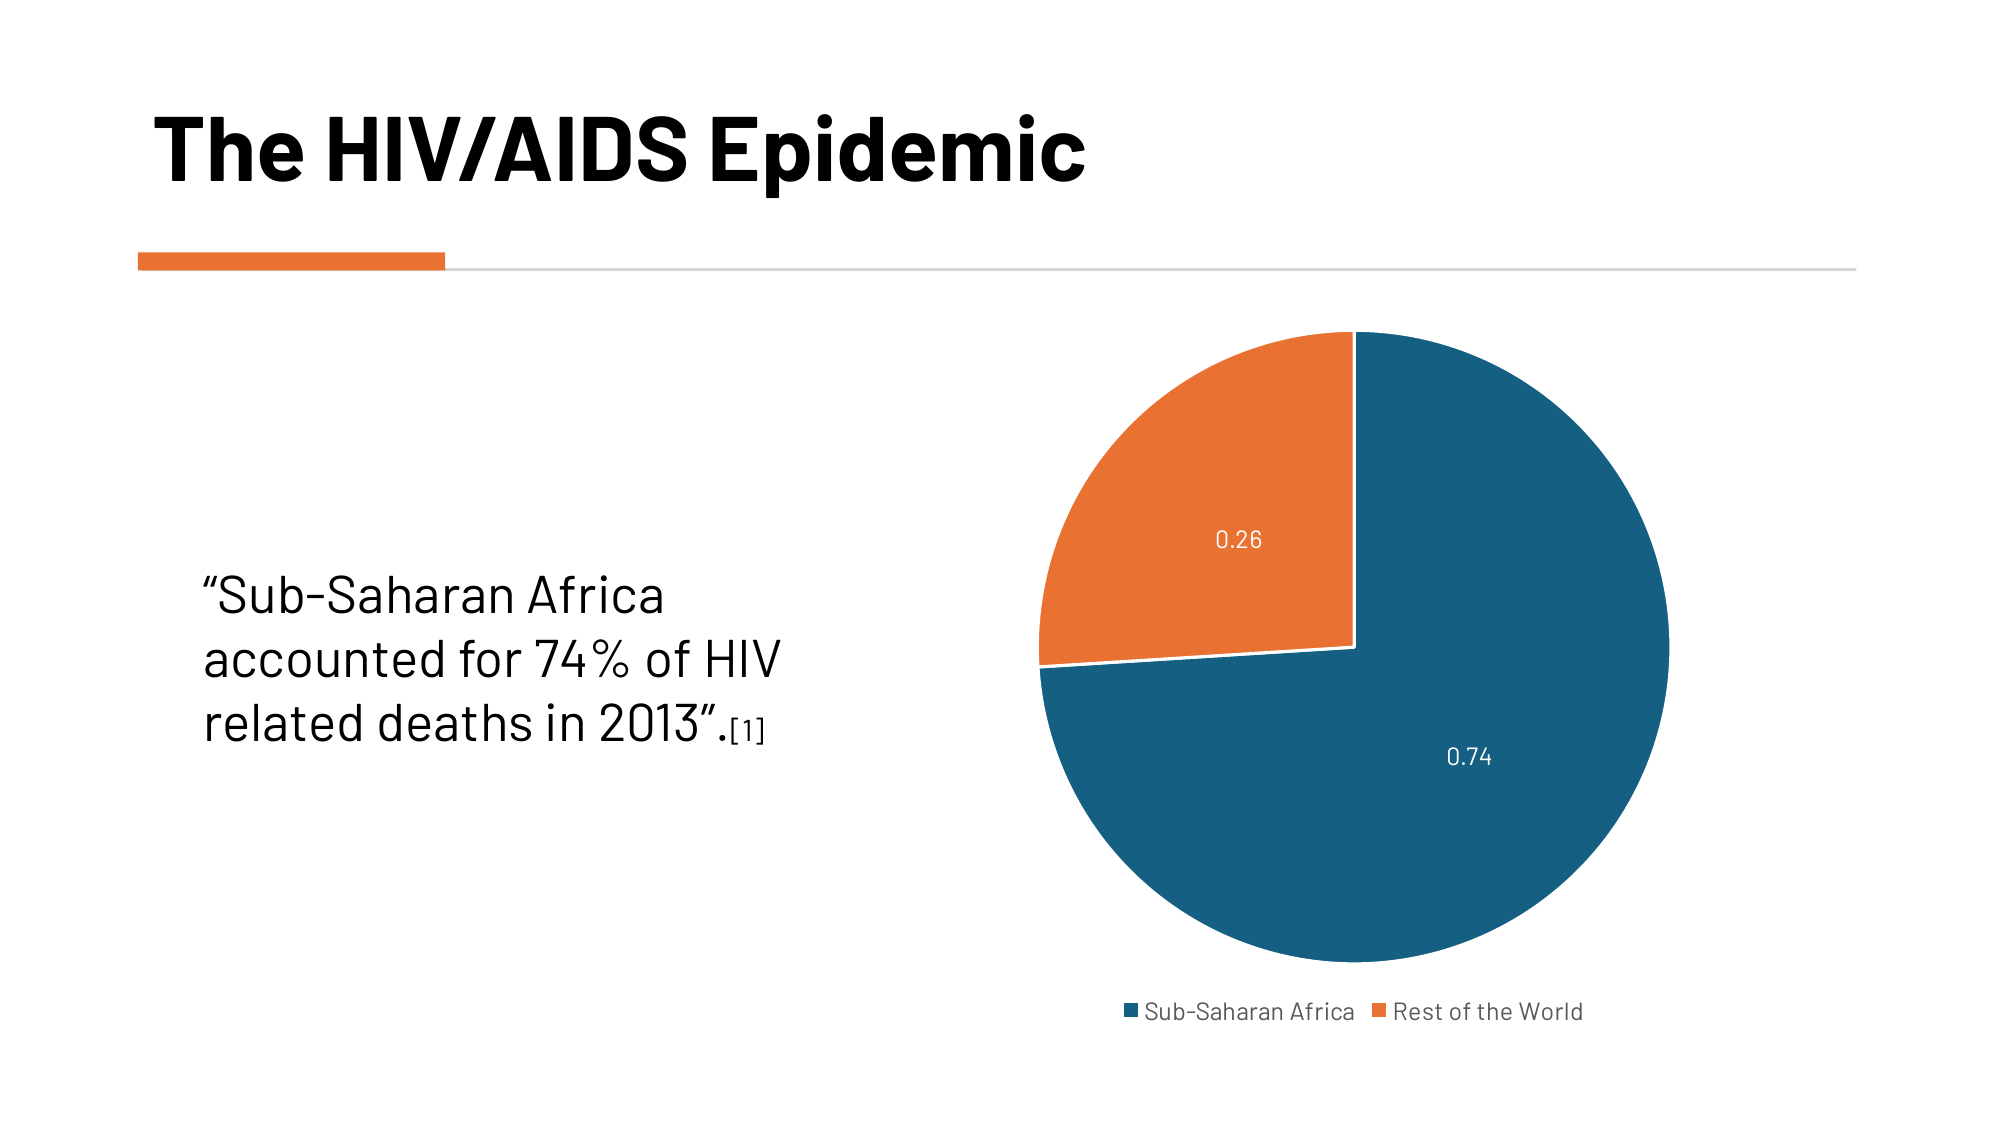

# The HIV/AIDS Epidemic

### Chart

| Category | HIV Deaths |
|---|---|
| Sub-Saharan Africa | 0.74 |
| Rest of the World | 0.26 |

“Sub-Saharan Africa accounted for 74% of HIV related deaths in 2013”.[1]